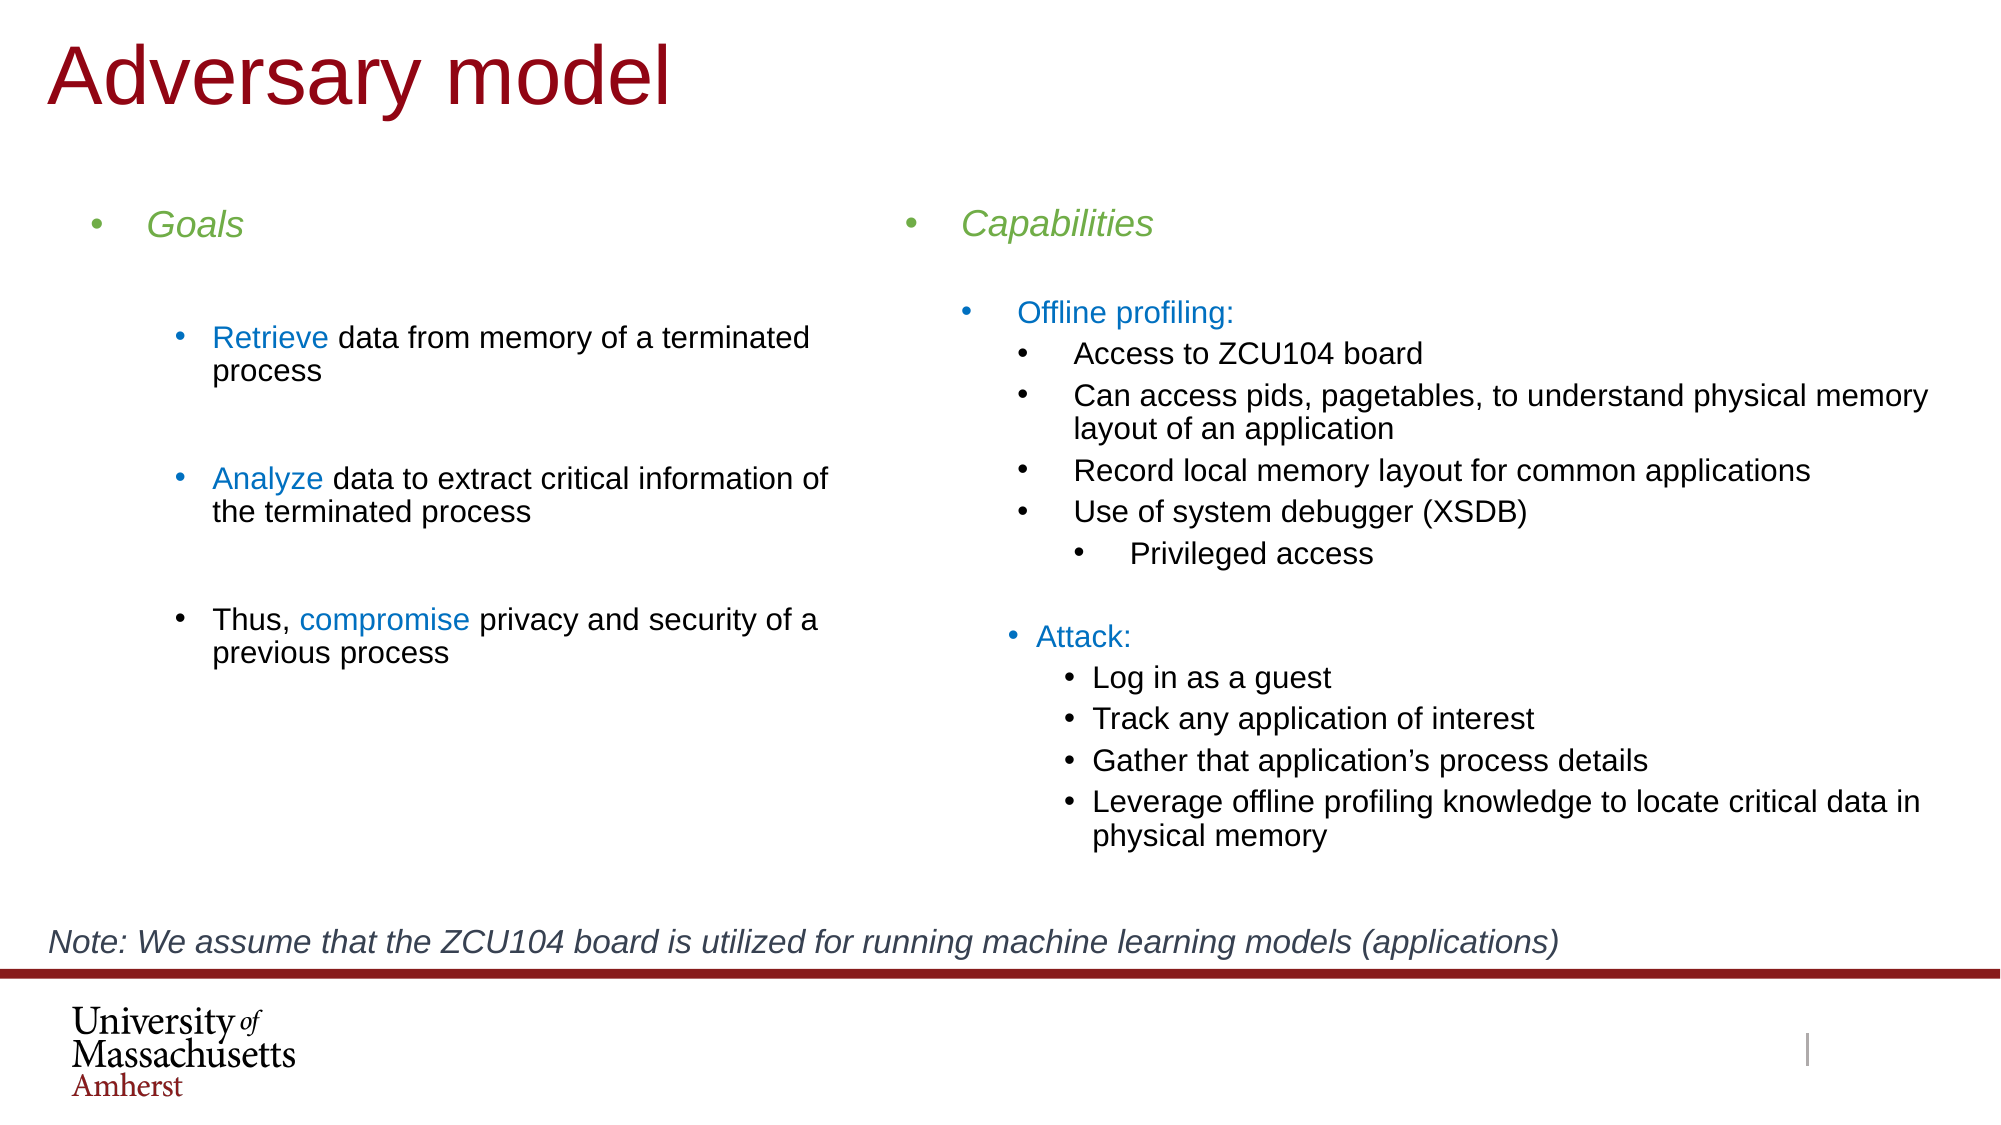

Adversary model
Capabilities

Offline profiling:
Access to ZCU104 board
Can access pids, pagetables, to understand physical memory layout of an application
Record local memory layout for common applications
Use of system debugger (XSDB)
Privileged access

Attack:
Log in as a guest
Track any application of interest
Gather that application’s process details
Leverage offline profiling knowledge to locate critical data in physical memory

Goals

Retrieve data from memory of a terminated process

Analyze data to extract critical information of the terminated process

Thus, compromise privacy and security of a previous process

Note: We assume that the ZCU104 board is utilized for running machine learning models (applications)